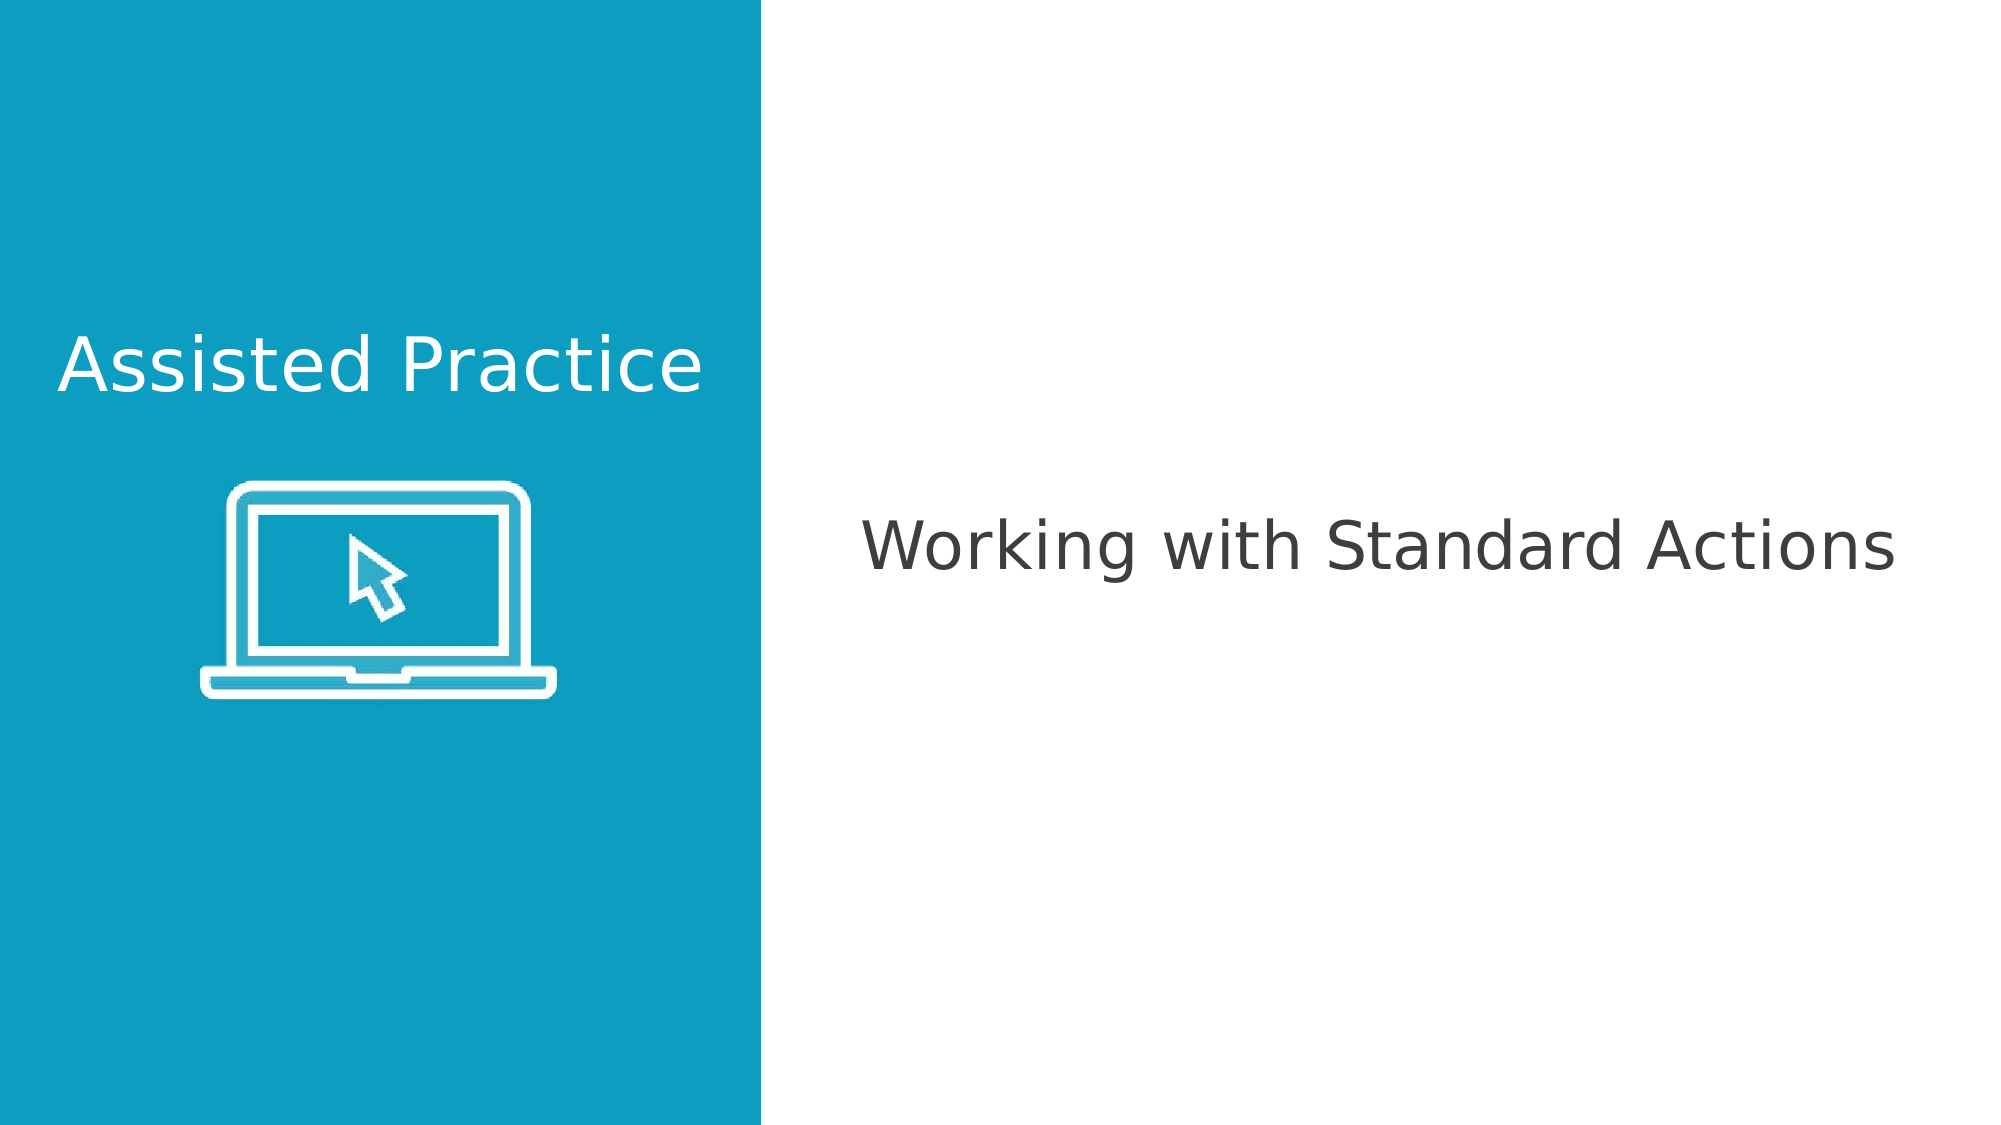

Assisted Practice
Working with Standard Actions
66